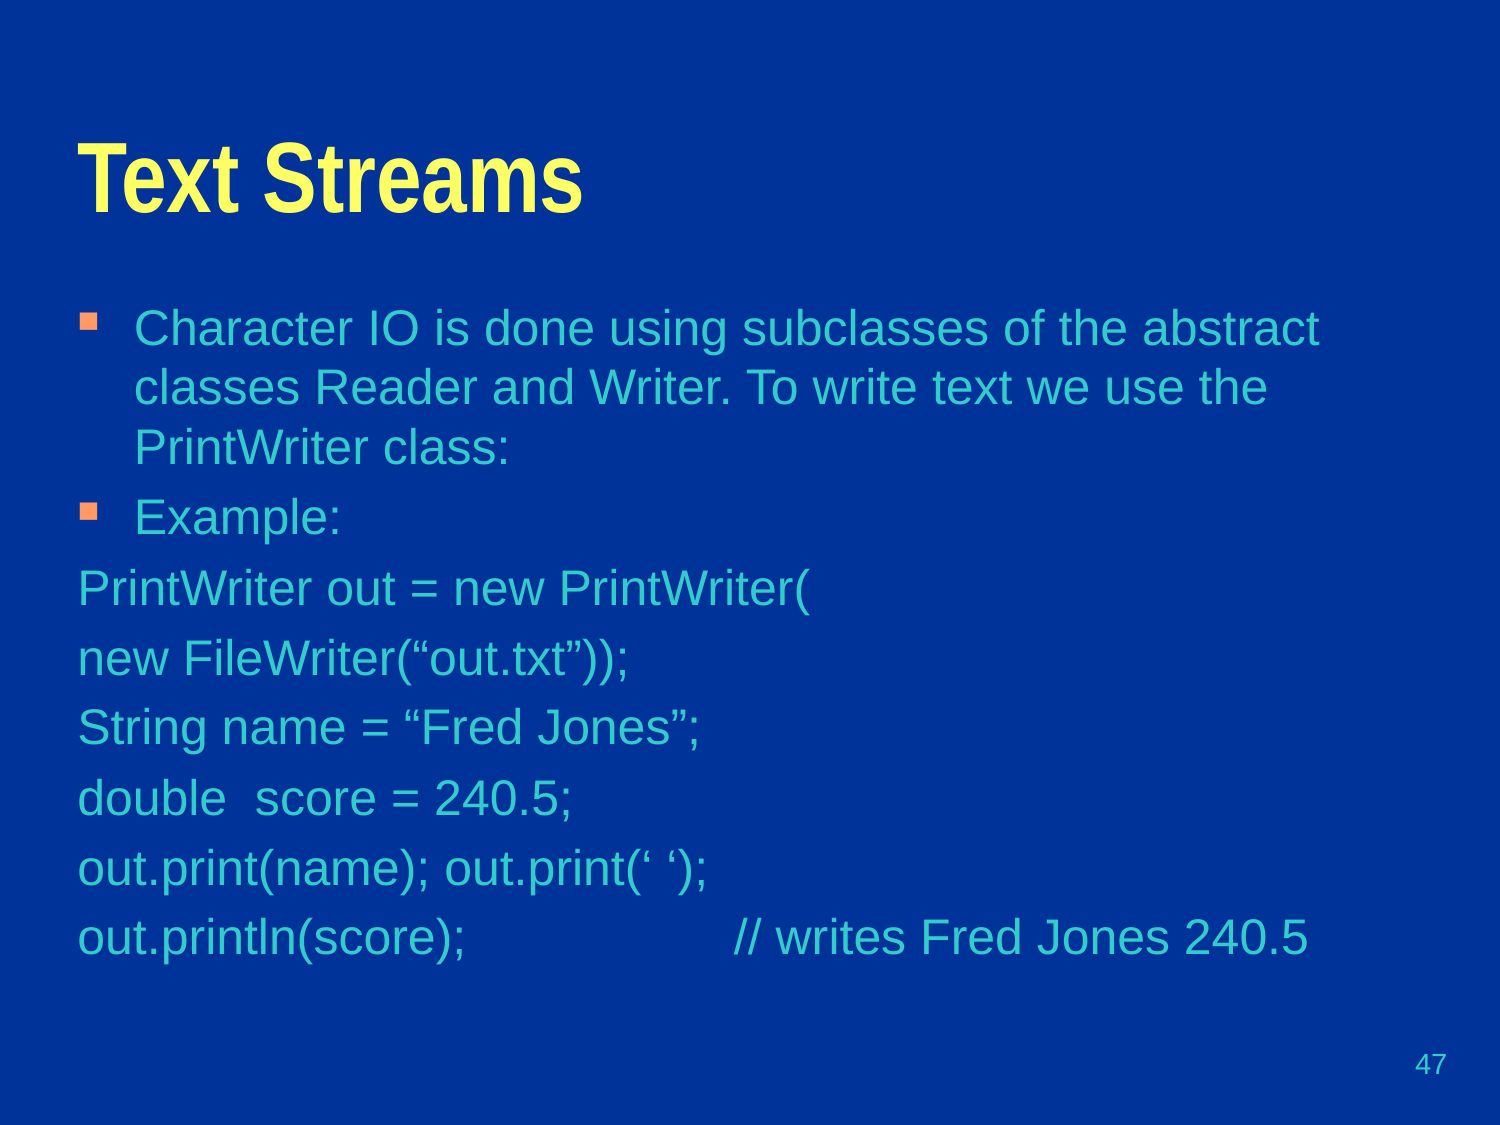

# Text Streams
Character IO is done using subclasses of the abstract classes Reader and Writer. To write text we use the PrintWriter class:
Example:
PrintWriter out = new PrintWriter(
new FileWriter(“out.txt”));
String name = “Fred Jones”;
double  score = 240.5;
out.print(name); out.print(‘ ‘);
out.println(score);		// writes Fred Jones 240.5
47